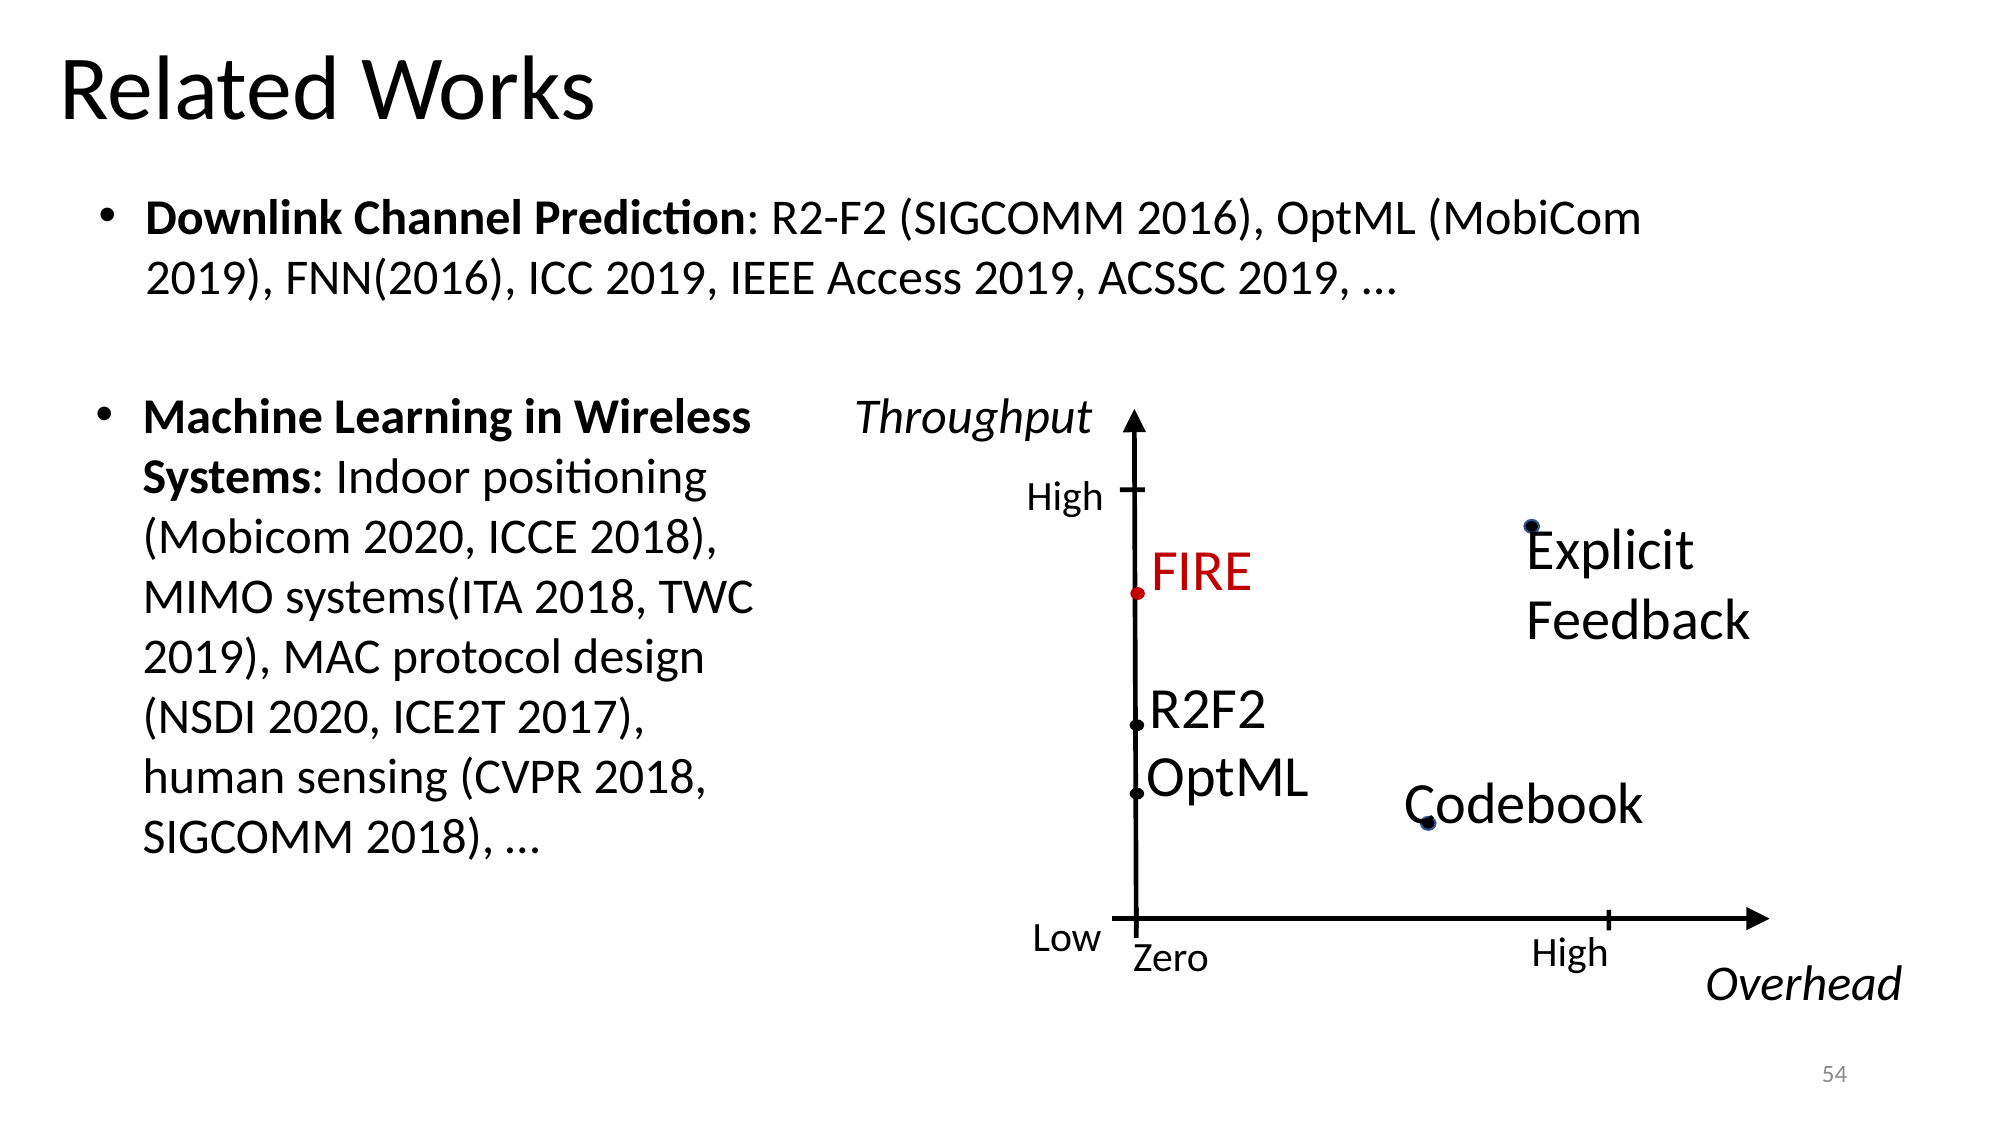

Related Works
Downlink Channel Prediction: R2-F2 (SIGCOMM 2016), OptML (MobiCom 2019), FNN(2016), ICC 2019, IEEE Access 2019, ACSSC 2019, …
Machine Learning in Wireless Systems: Indoor positioning (Mobicom 2020, ICCE 2018), MIMO systems(ITA 2018, TWC 2019), MAC protocol design (NSDI 2020, ICE2T 2017), human sensing (CVPR 2018, SIGCOMM 2018), …
Throughput
High

Explicit
Feedback

Codebook

Low

High
Zero
Overhead
FIRE

R2F2

OptML

54